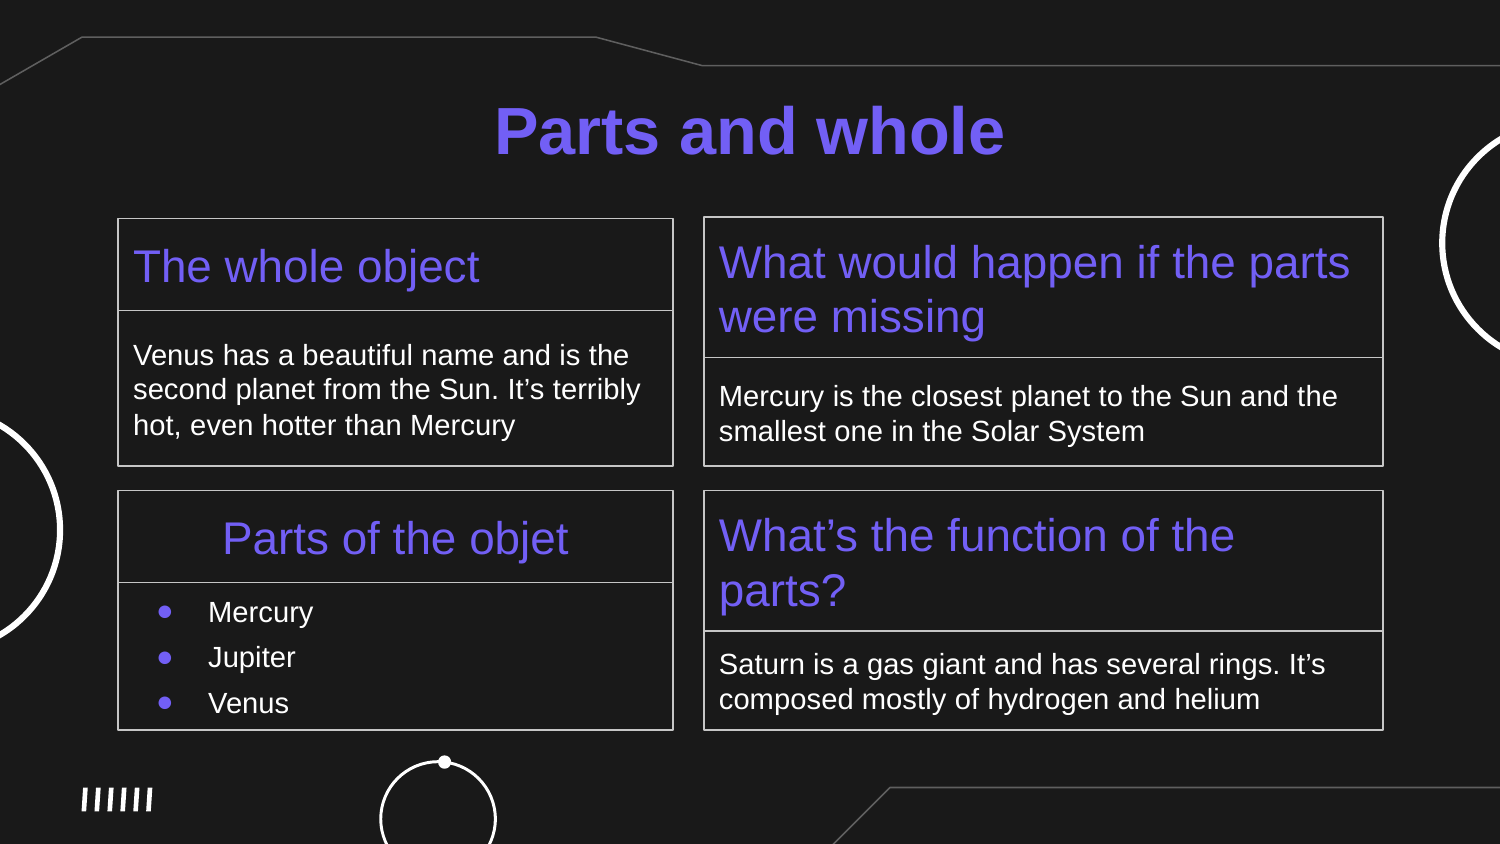

# Parts and whole
What would happen if the parts were missing
The whole object
Venus has a beautiful name and is the second planet from the Sun. It’s terribly hot, even hotter than Mercury
Mercury is the closest planet to the Sun and the smallest one in the Solar System
Parts of the objet
What’s the function of the parts?
Mercury
Jupiter
Venus
Saturn is a gas giant and has several rings. It’s composed mostly of hydrogen and helium